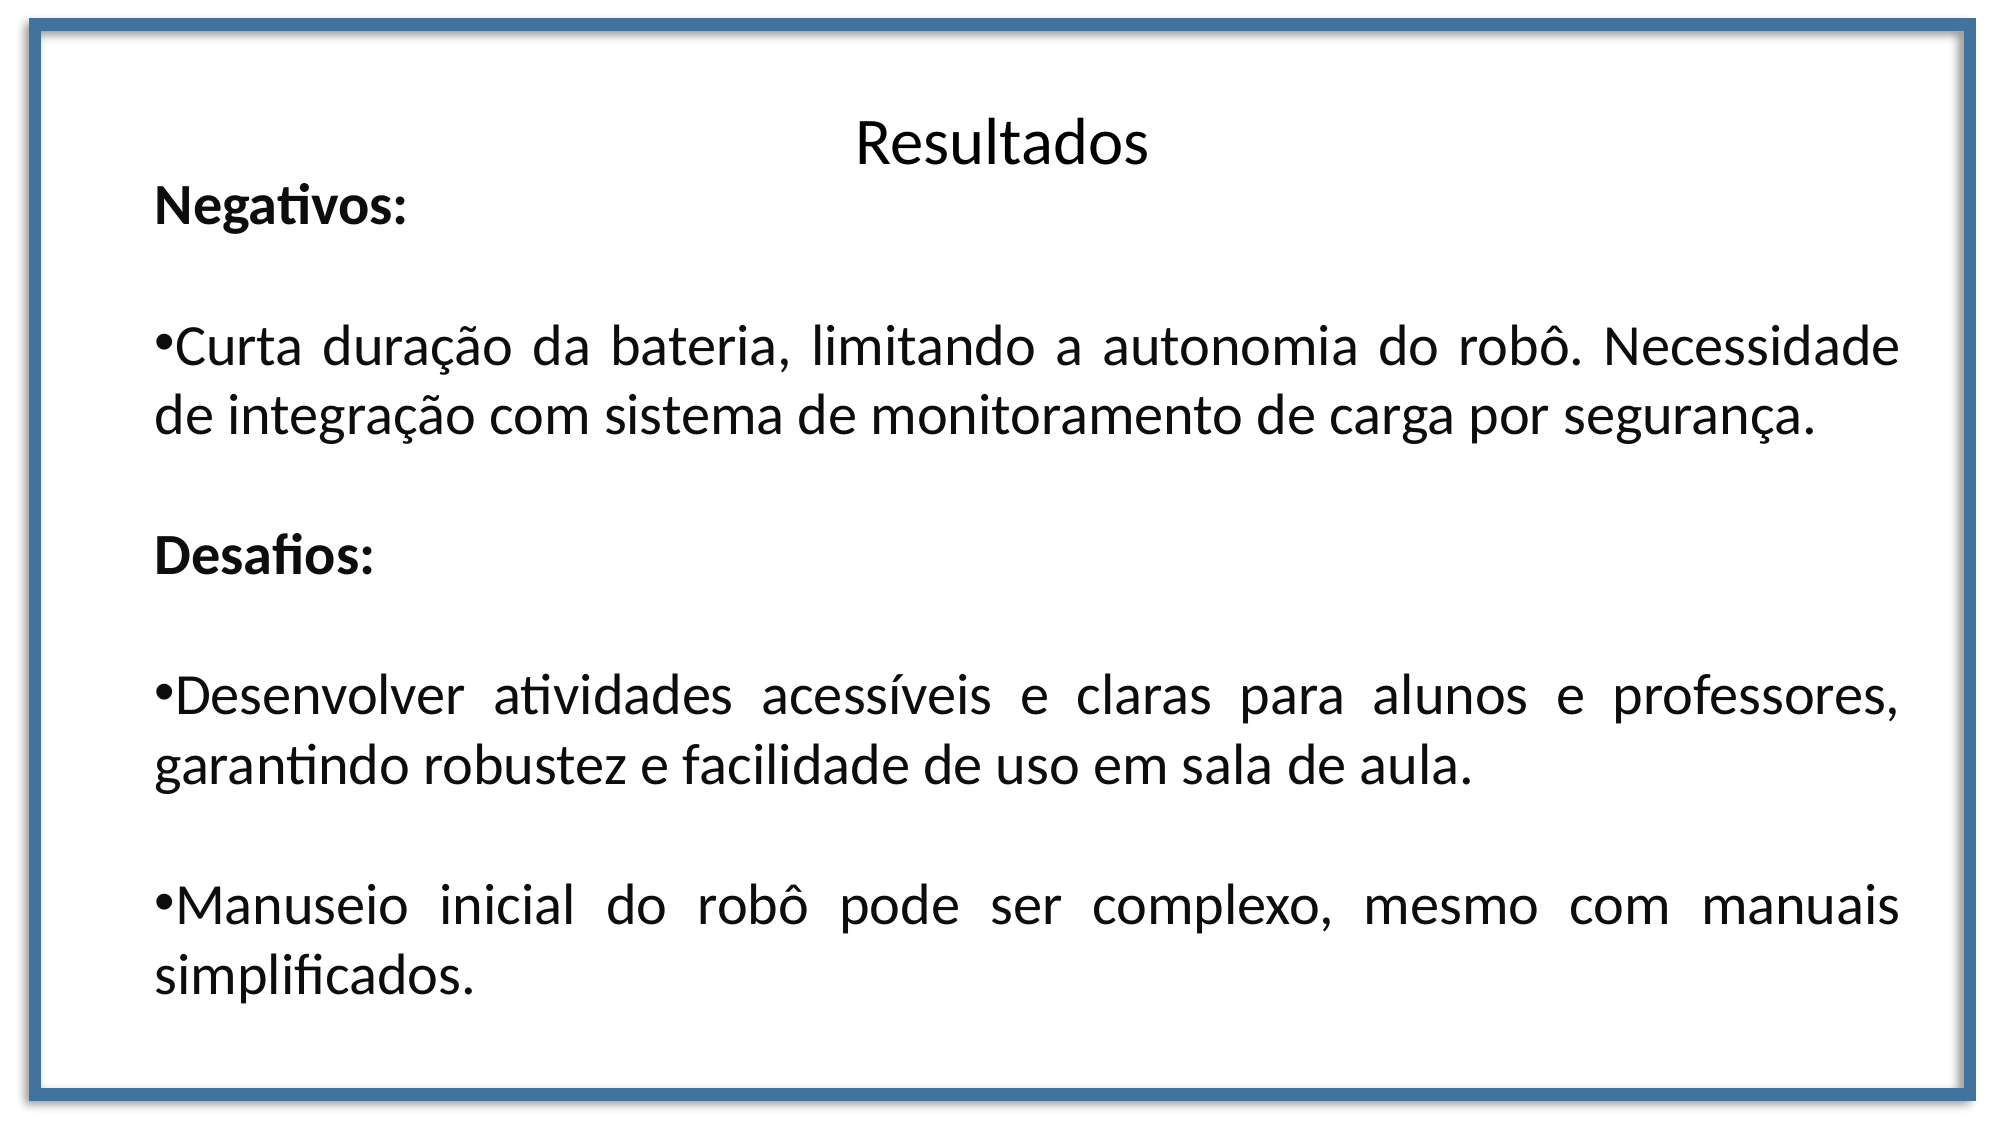

Resultados
Negativos:

Curta duração da bateria, limitando a autonomia do robô. Necessidade de integração com sistema de monitoramento de carga por segurança.

Desafios:

Desenvolver atividades acessíveis e claras para alunos e professores, garantindo robustez e facilidade de uso em sala de aula.

Manuseio inicial do robô pode ser complexo, mesmo com manuais simplificados.